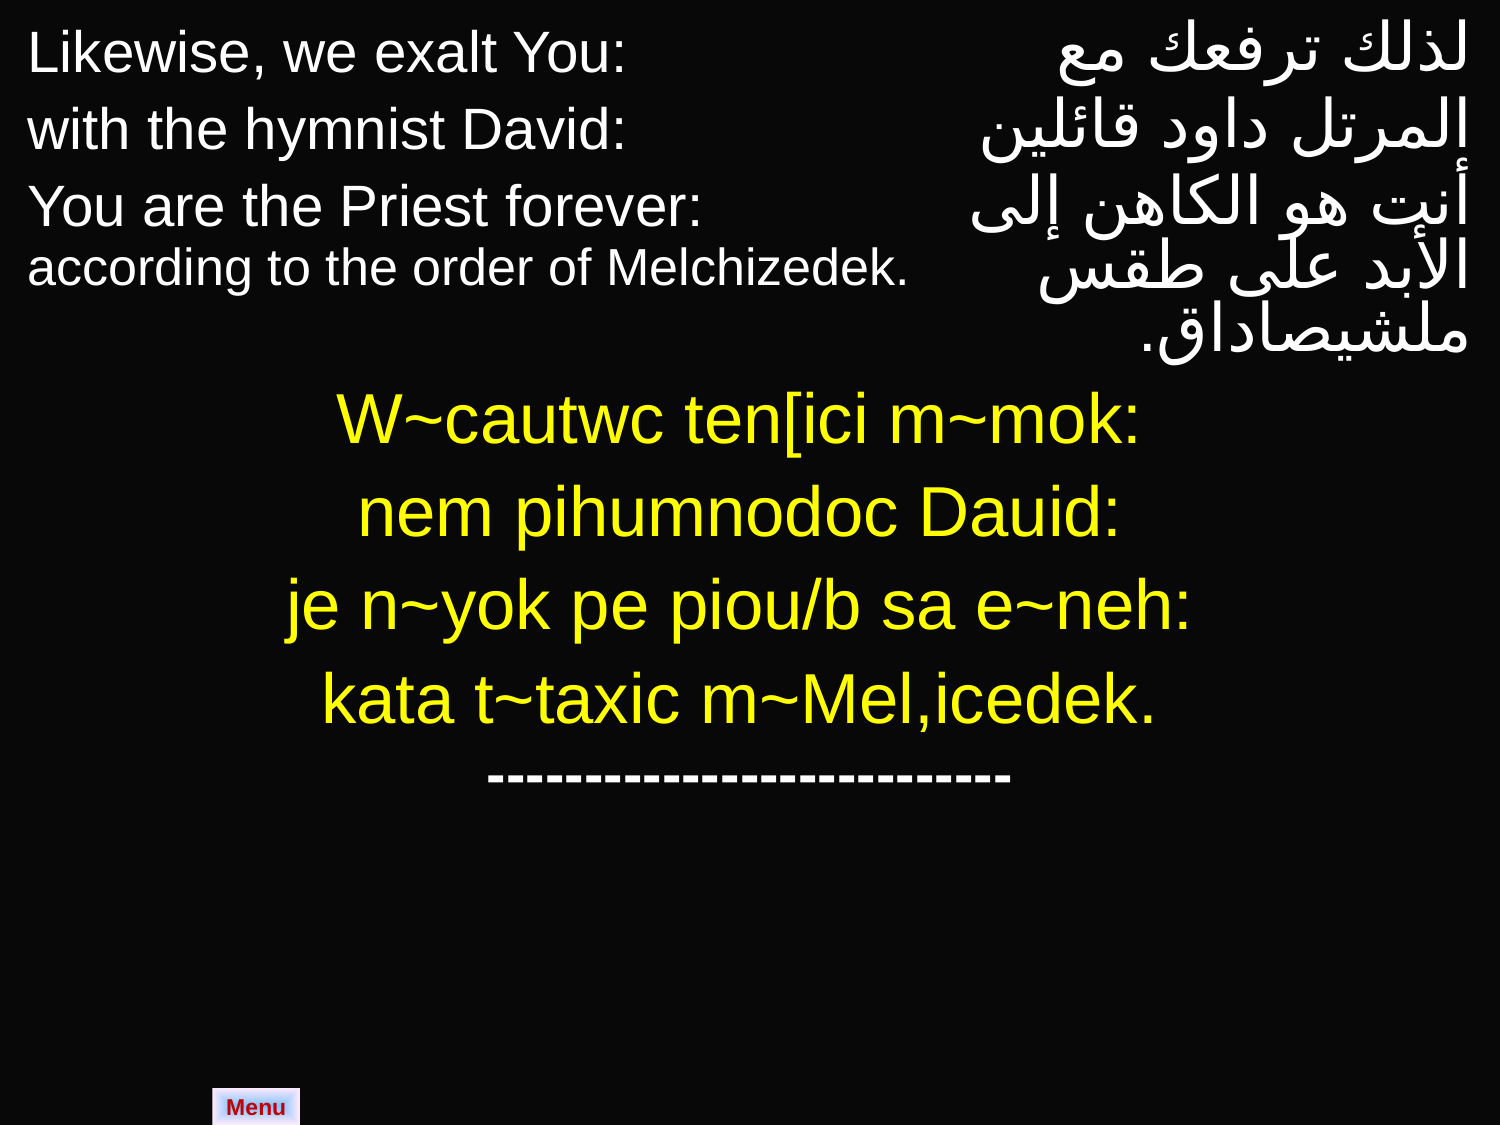

| Likewise, we exalt You: with the hymnist David: You are the Priest forever: according to the order of Melchizedek. | لذلك ترفعك مع المرتل داود قائلين أنت هو الكاهن إلى الأبد على طقس ملشيصاداق. |
| --- | --- |
| W~cautwc ten[ici m~mok: nem pihumnodoc Dauid: je n~yok pe piou/b sa e~neh: kata t~taxic m~Mel,icedek. |  |
| --------------------------- |  |
Menu